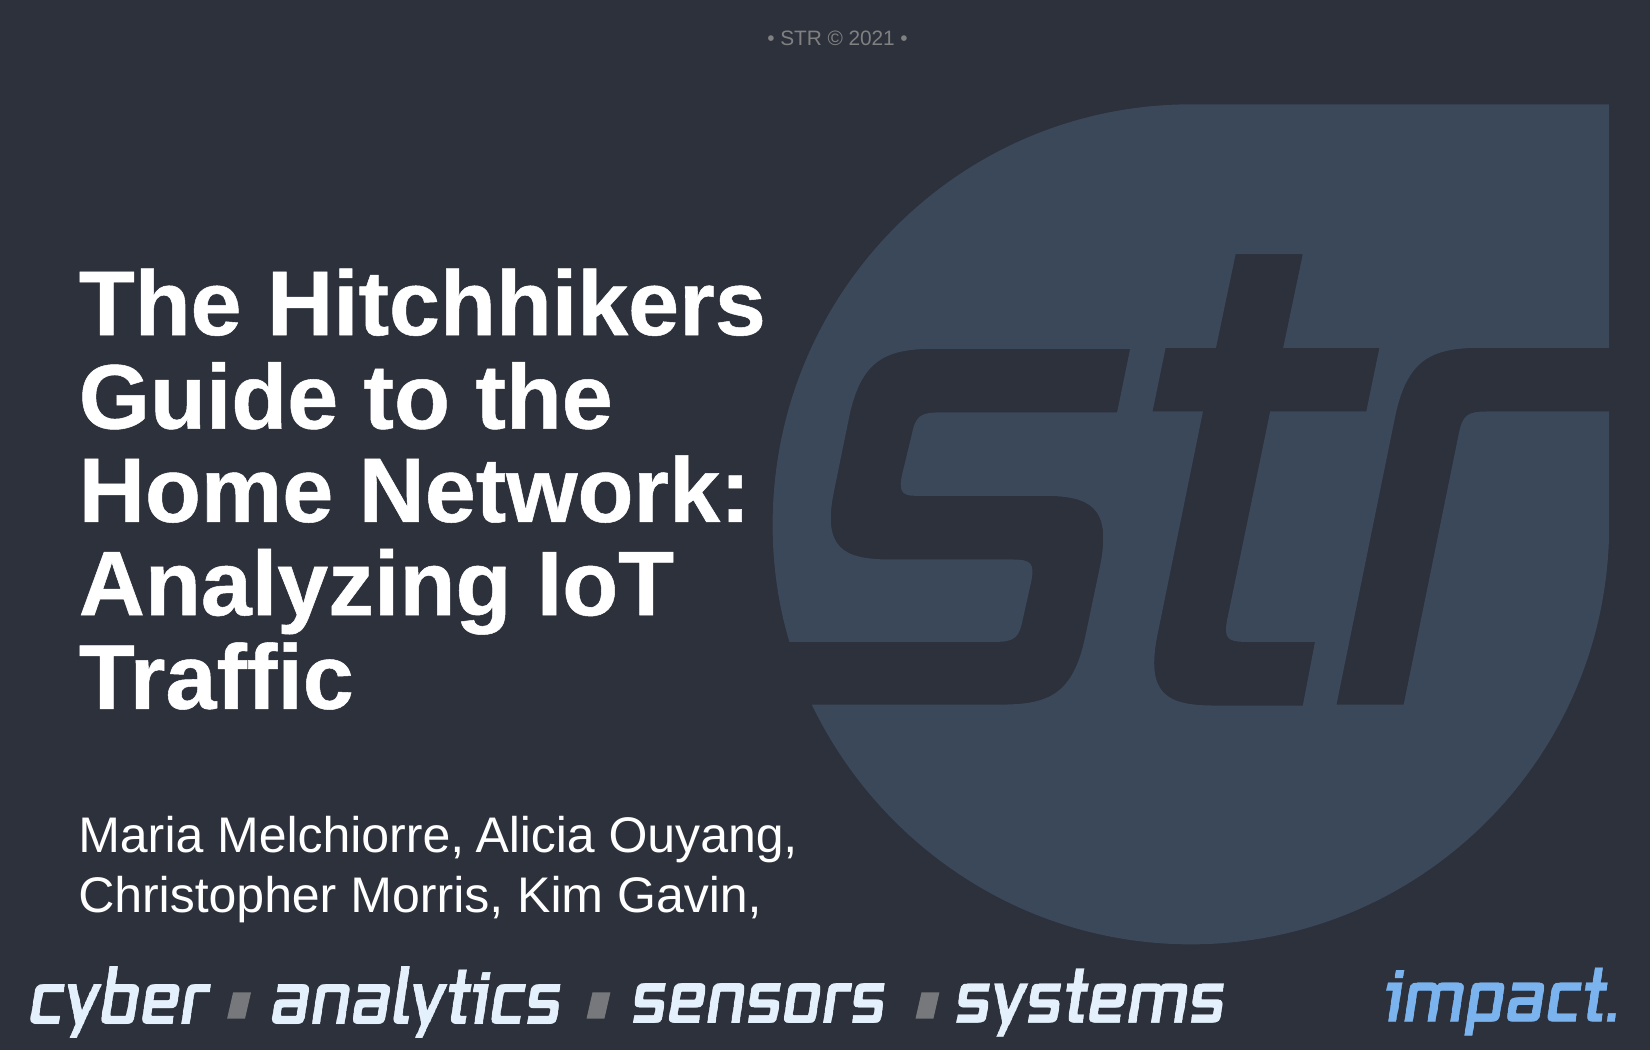

# The Hitchhikers Guide to the Home Network: Analyzing IoT Traffic
Maria Melchiorre, Alicia Ouyang, Christopher Morris, Kim Gavin,